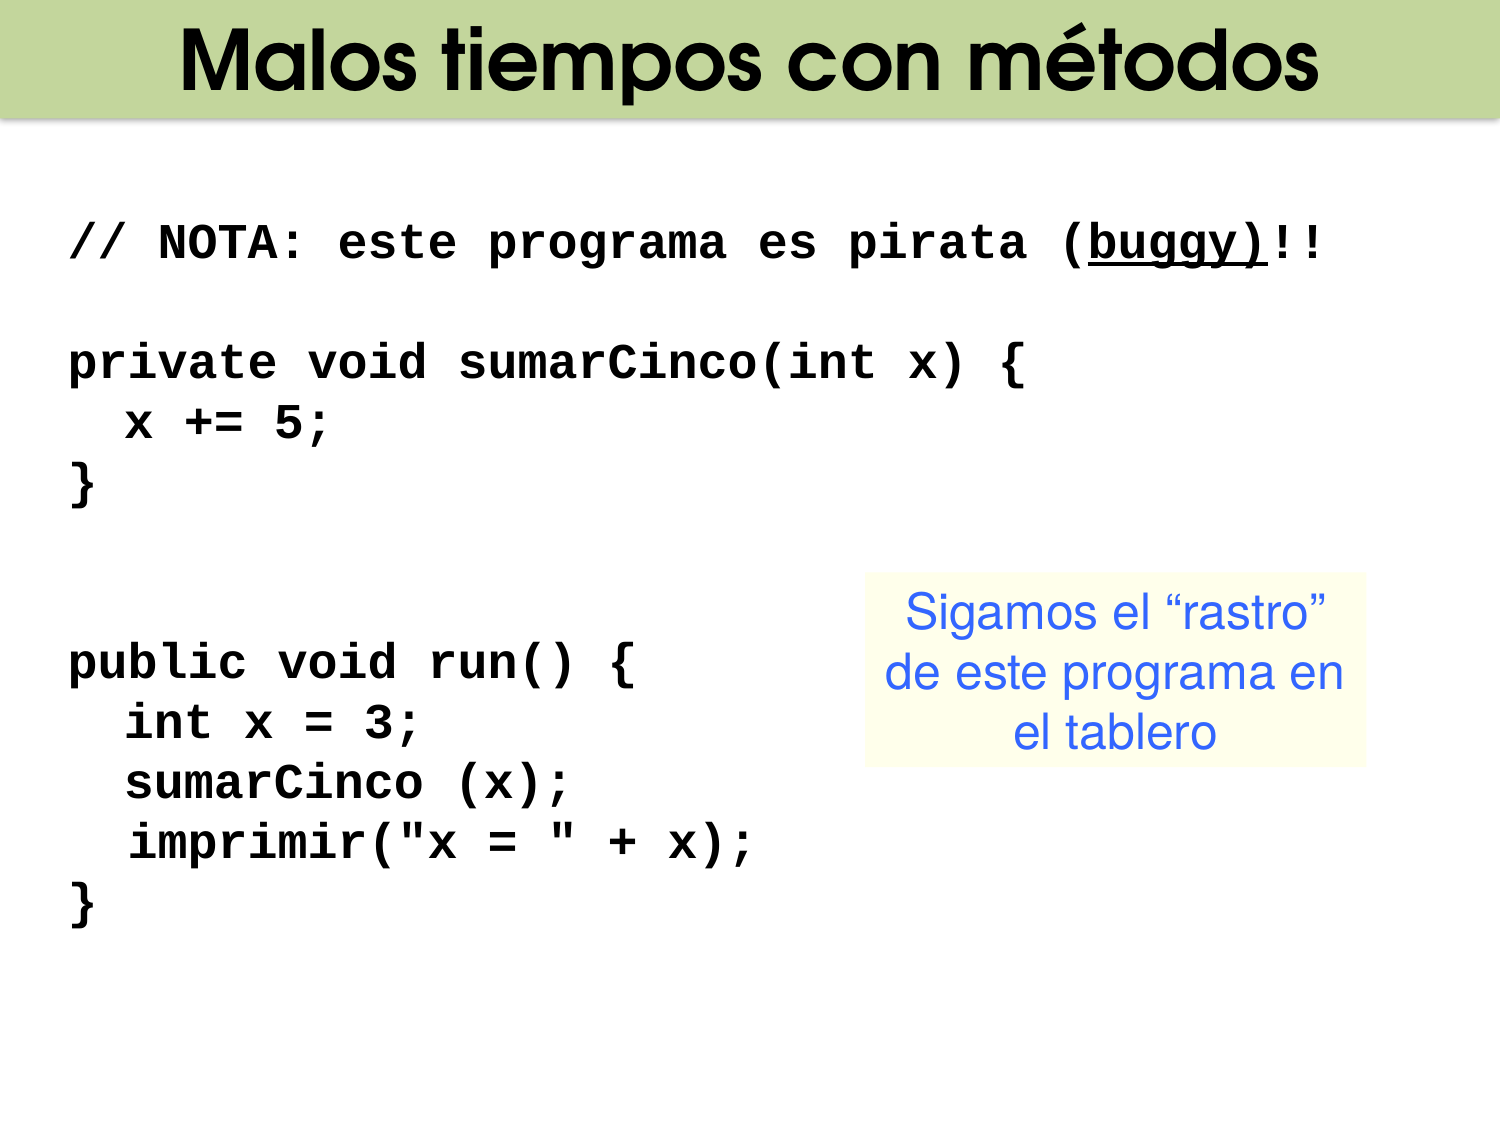

Malos tiempos con métodos
// NOTA: este programa es pirata (buggy)!!

private void sumarCinco(int x) {
	x += 5;
}

public void run() {
	int x = 3;
	sumarCinco (x);
  imprimir("x = " + x);
}

Sigamos el “rastro” de este programa en el tablero